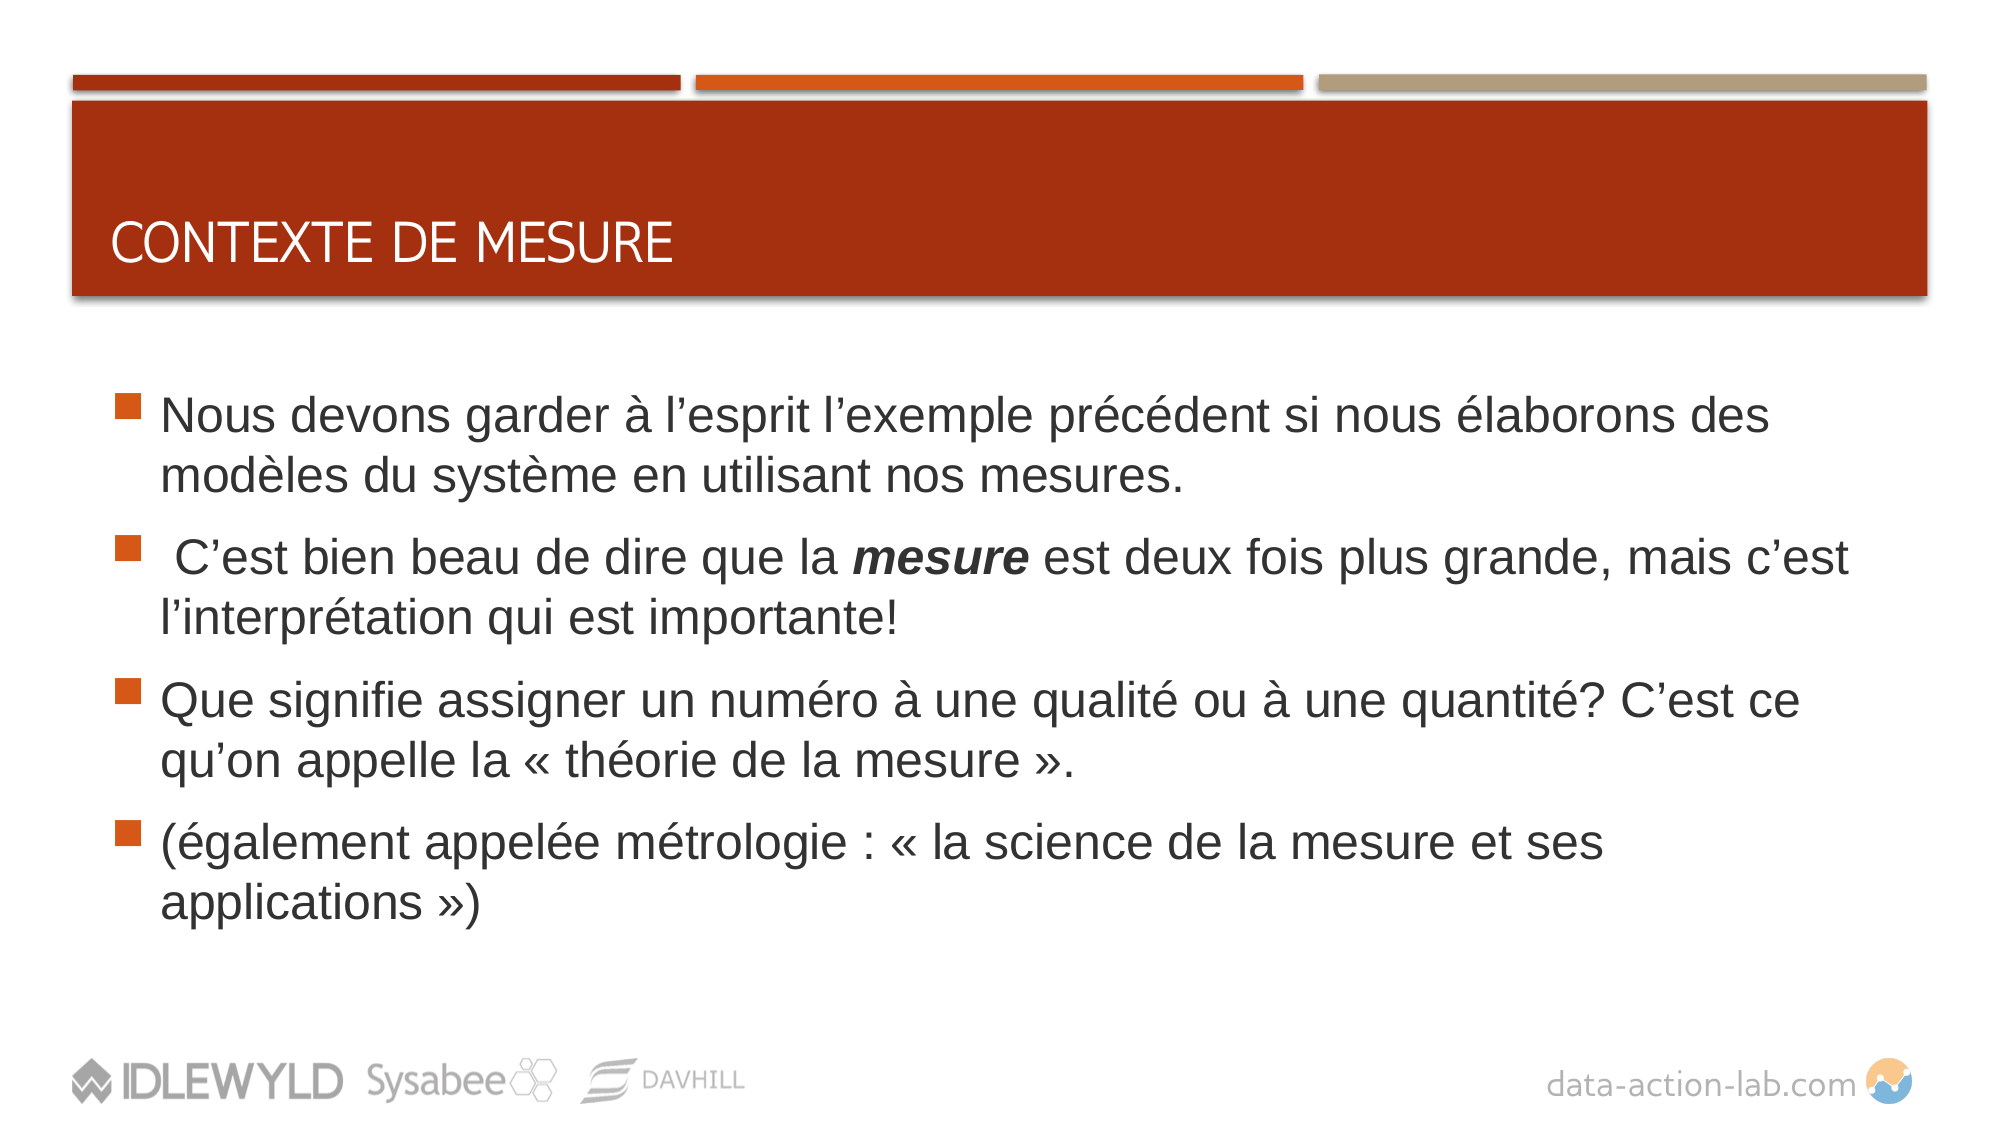

# Contexte de mesure
Nous devons garder à l’esprit l’exemple précédent si nous élaborons des modèles du système en utilisant nos mesures.
 C’est bien beau de dire que la mesure est deux fois plus grande, mais c’est l’interprétation qui est importante!
Que signifie assigner un numéro à une qualité ou à une quantité? C’est ce qu’on appelle la « théorie de la mesure ».
(également appelée métrologie : « la science de la mesure et ses applications »)